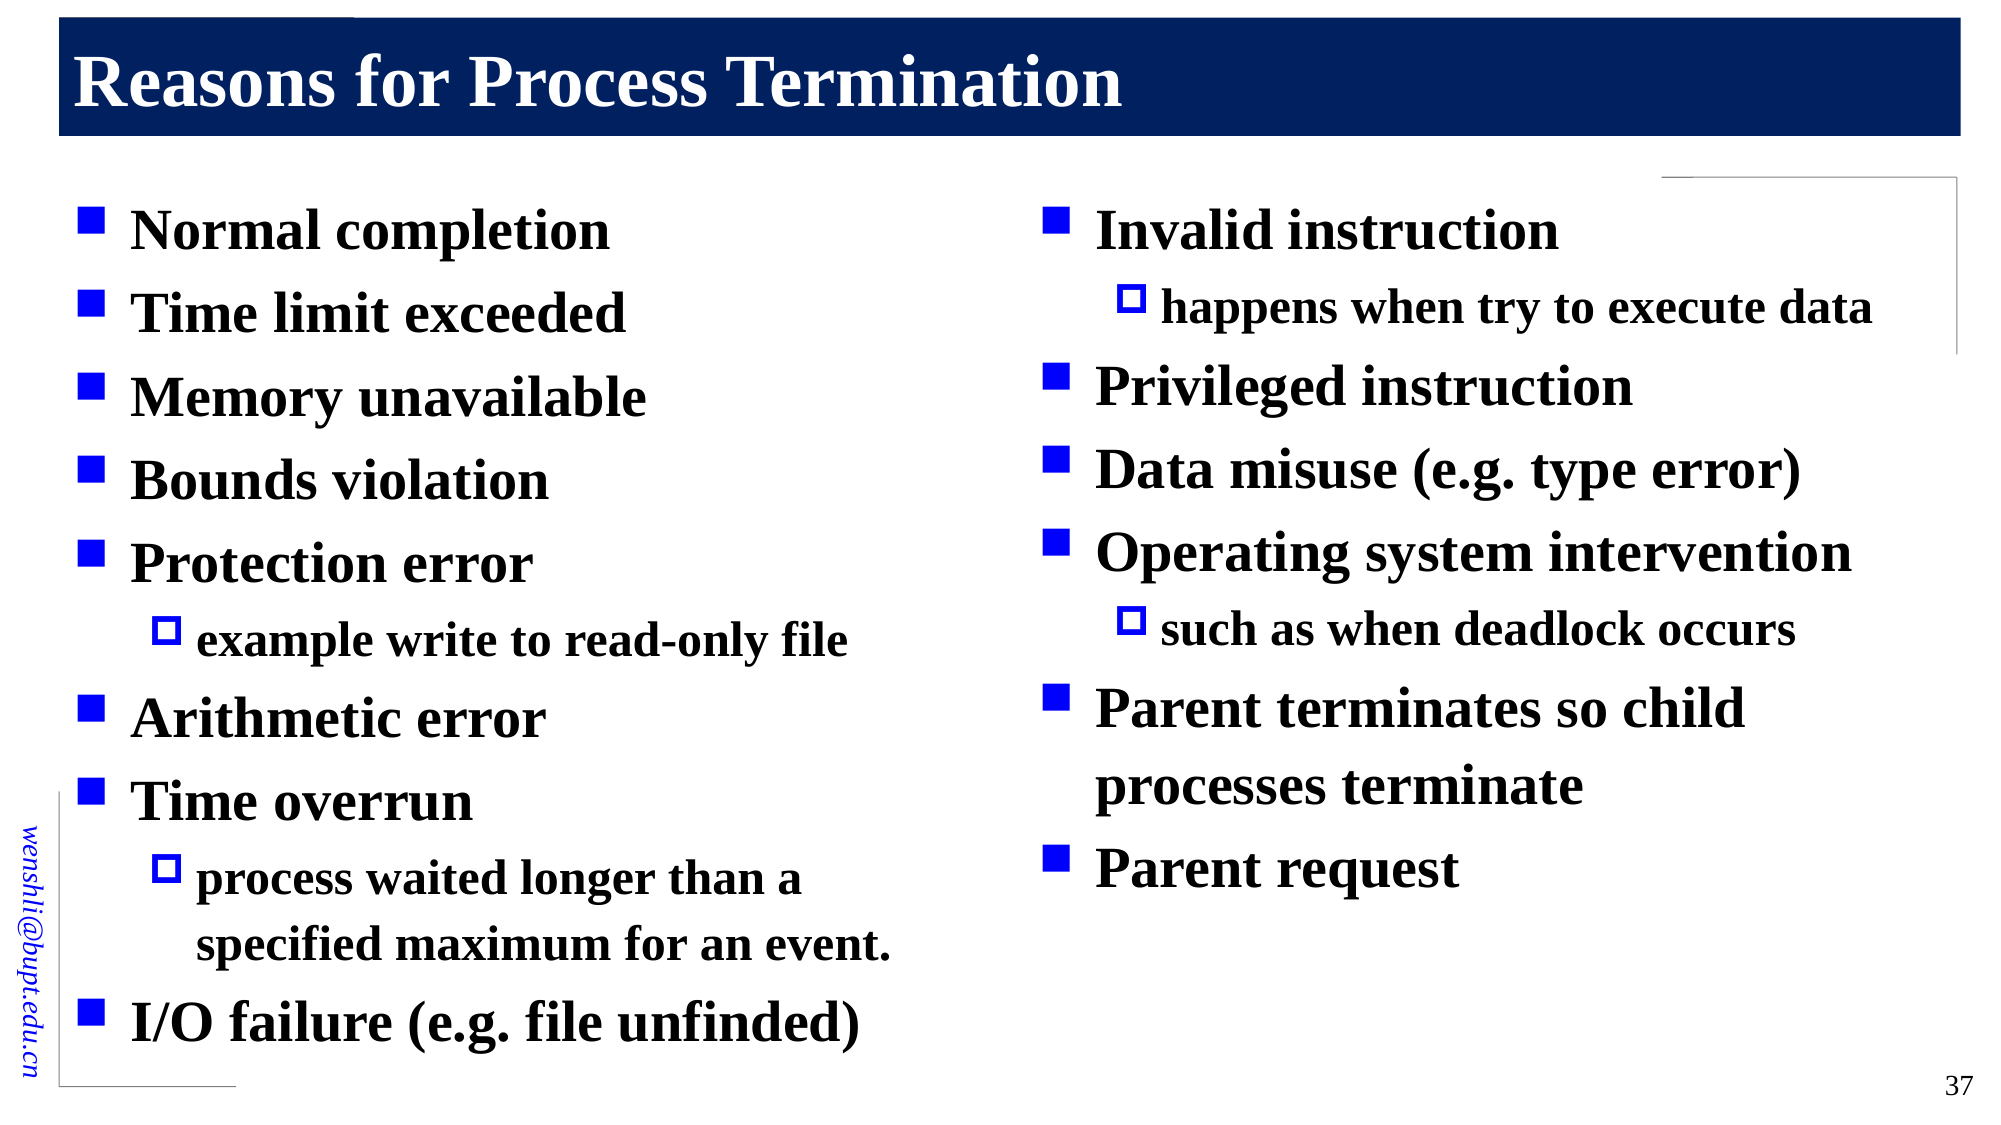

# Reasons for Process Termination
Normal completion
Time limit exceeded
Memory unavailable
Bounds violation
Protection error
example write to read-only file
Arithmetic error
Time overrun
process waited longer than a specified maximum for an event.
I/O failure (e.g. file unfinded)
Invalid instruction
happens when try to execute data
Privileged instruction
Data misuse (e.g. type error)
Operating system intervention
such as when deadlock occurs
Parent terminates so child processes terminate
Parent request

37